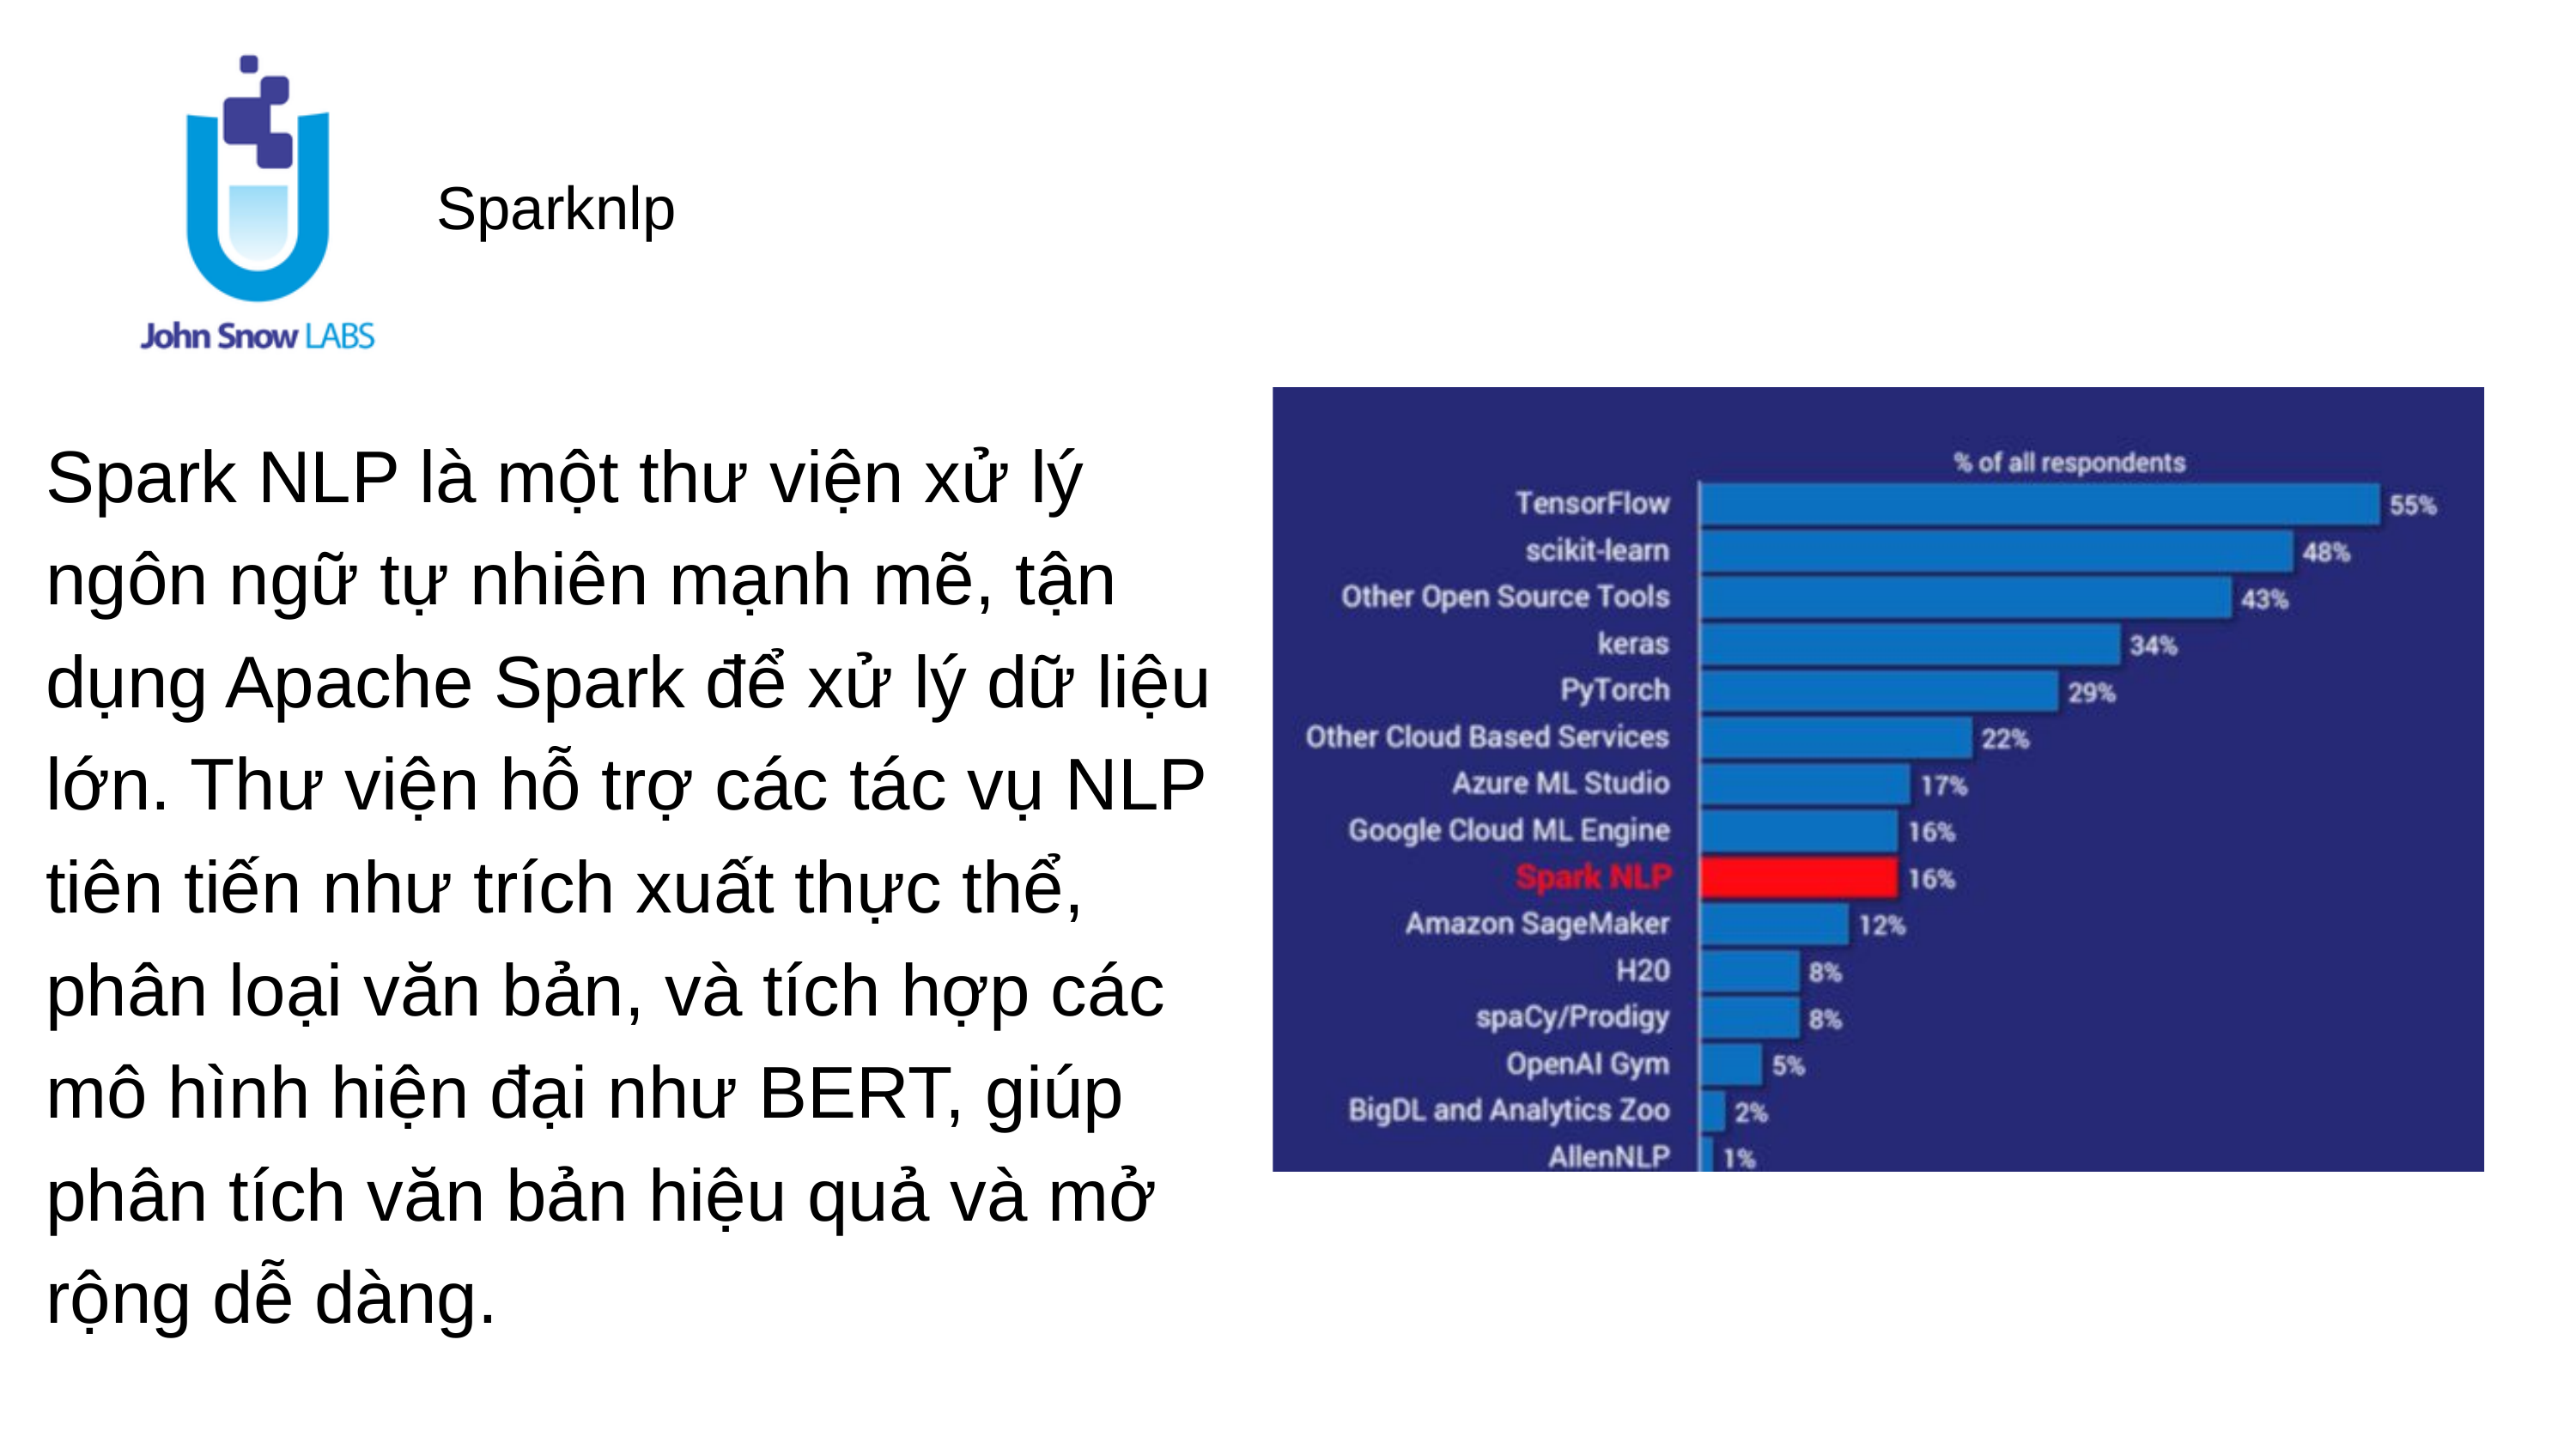

Sparknlp

Spark NLP là một thư viện xử lý ngôn ngữ tự nhiên mạnh mẽ, tận dụng Apache Spark để xử lý dữ liệu lớn. Thư viện hỗ trợ các tác vụ NLP tiên tiến như trích xuất thực thể, phân loại văn bản, và tích hợp các mô hình hiện đại như BERT, giúp phân tích văn bản hiệu quả và mở rộng dễ dàng.